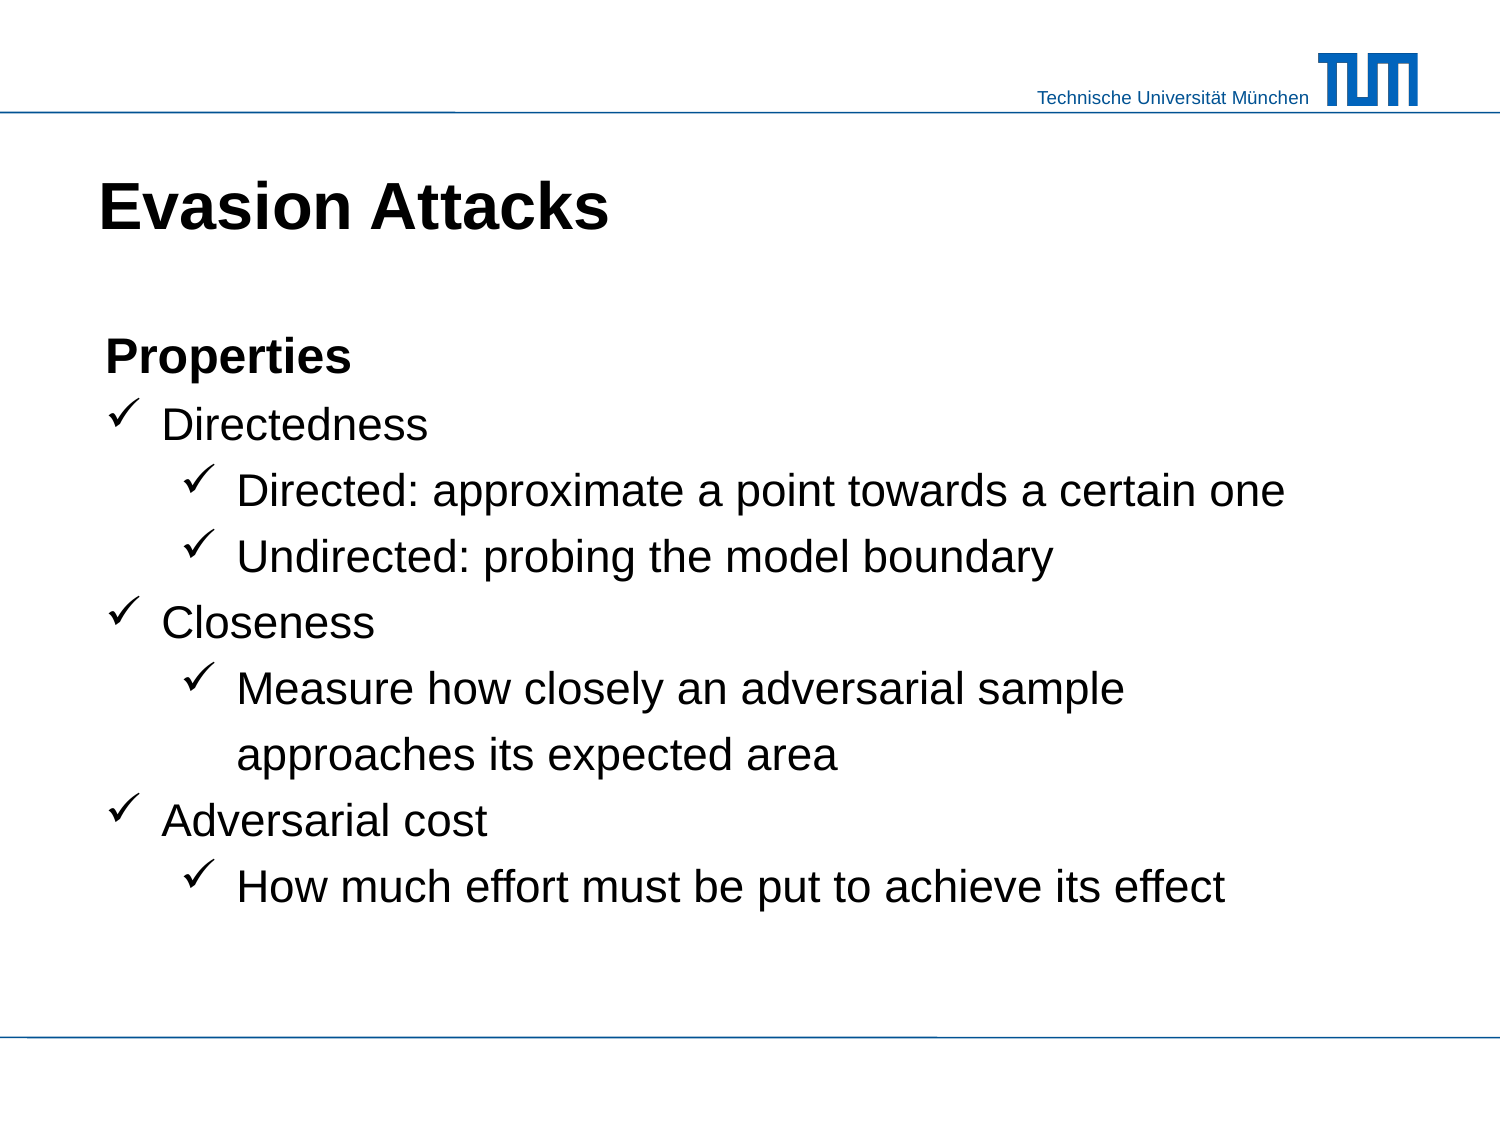

# Evasion Attacks
Properties
Directedness
Directed: approximate a point towards a certain one
Undirected: probing the model boundary
Closeness
Measure how closely an adversarial sample approaches its expected area
Adversarial cost
How much effort must be put to achieve its effect